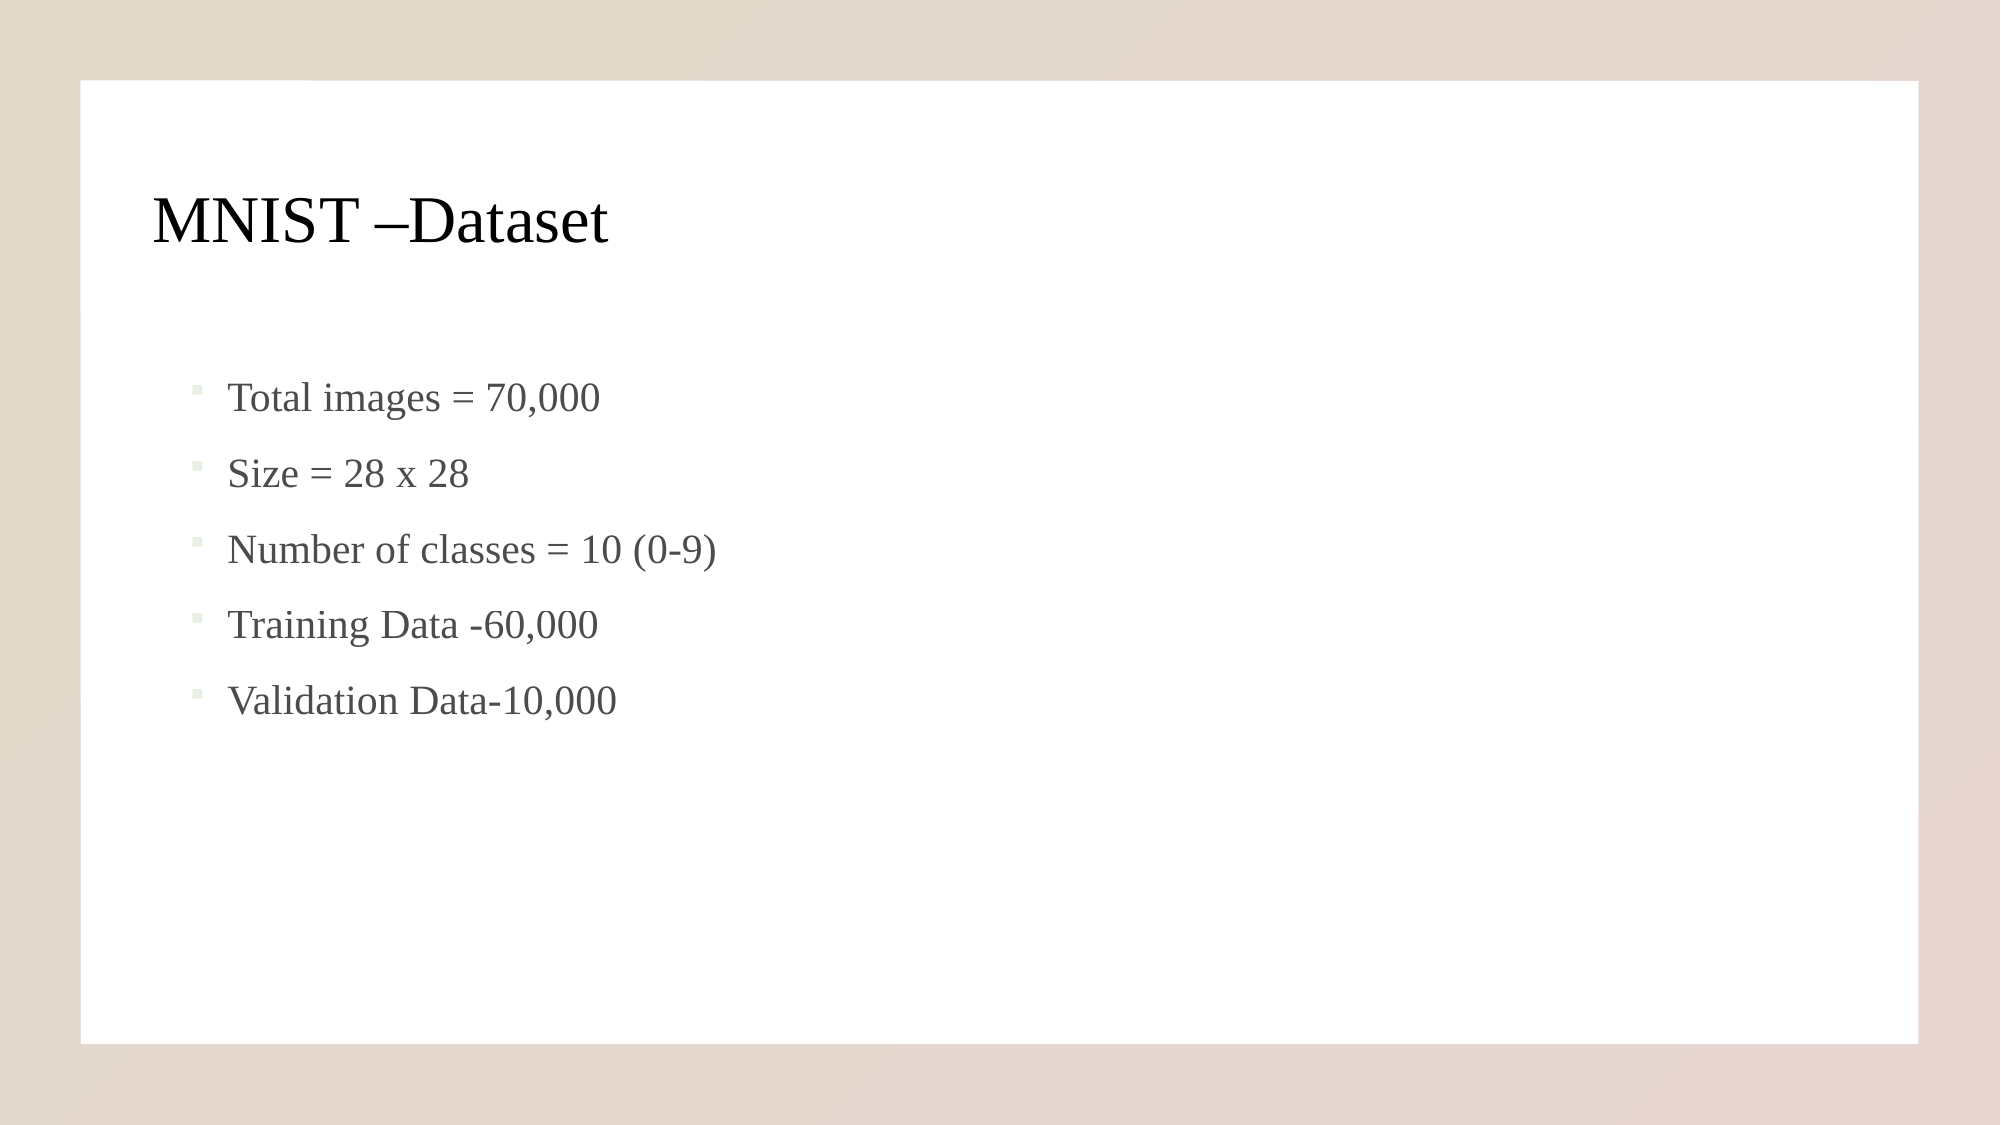

# MNIST –Dataset
Total images = 70,000
Size = 28 x 28
Number of classes = 10 (0-9)
Training Data -60,000
Validation Data-10,000